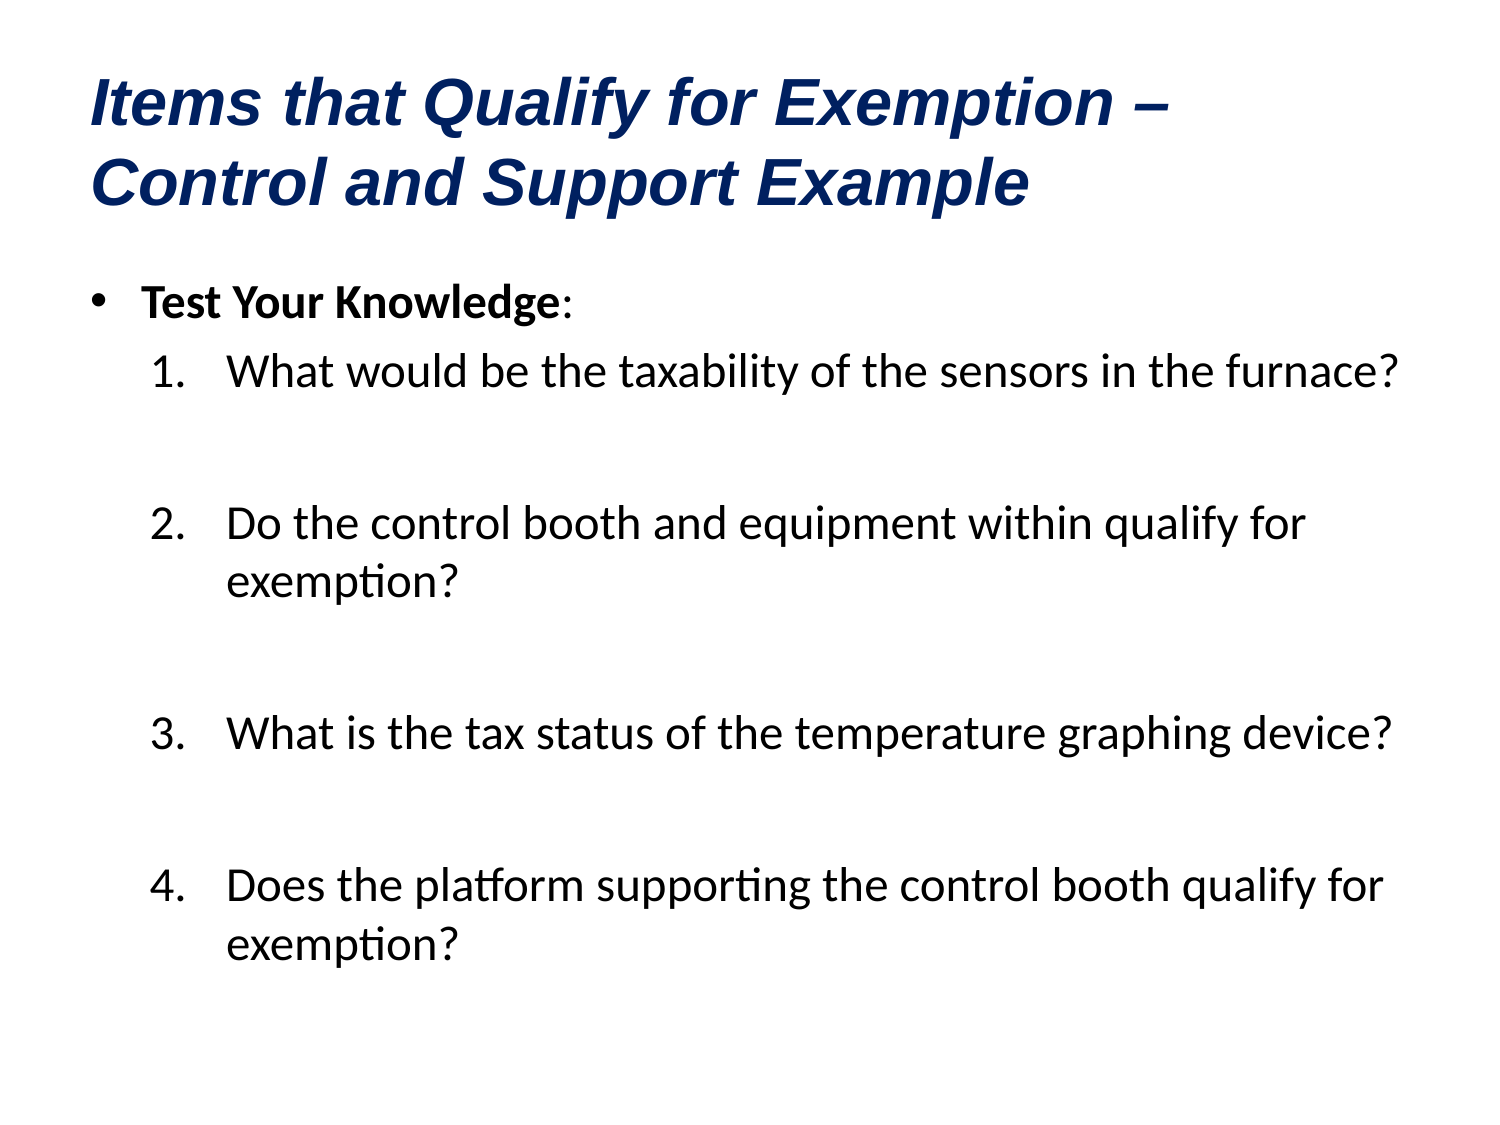

# Items that Qualify for Exemption – Control and Support Example
Test Your Knowledge:
What would be the taxability of the sensors in the furnace?

Do the control booth and equipment within qualify for exemption?

What is the tax status of the temperature graphing device?

Does the platform supporting the control booth qualify for exemption?